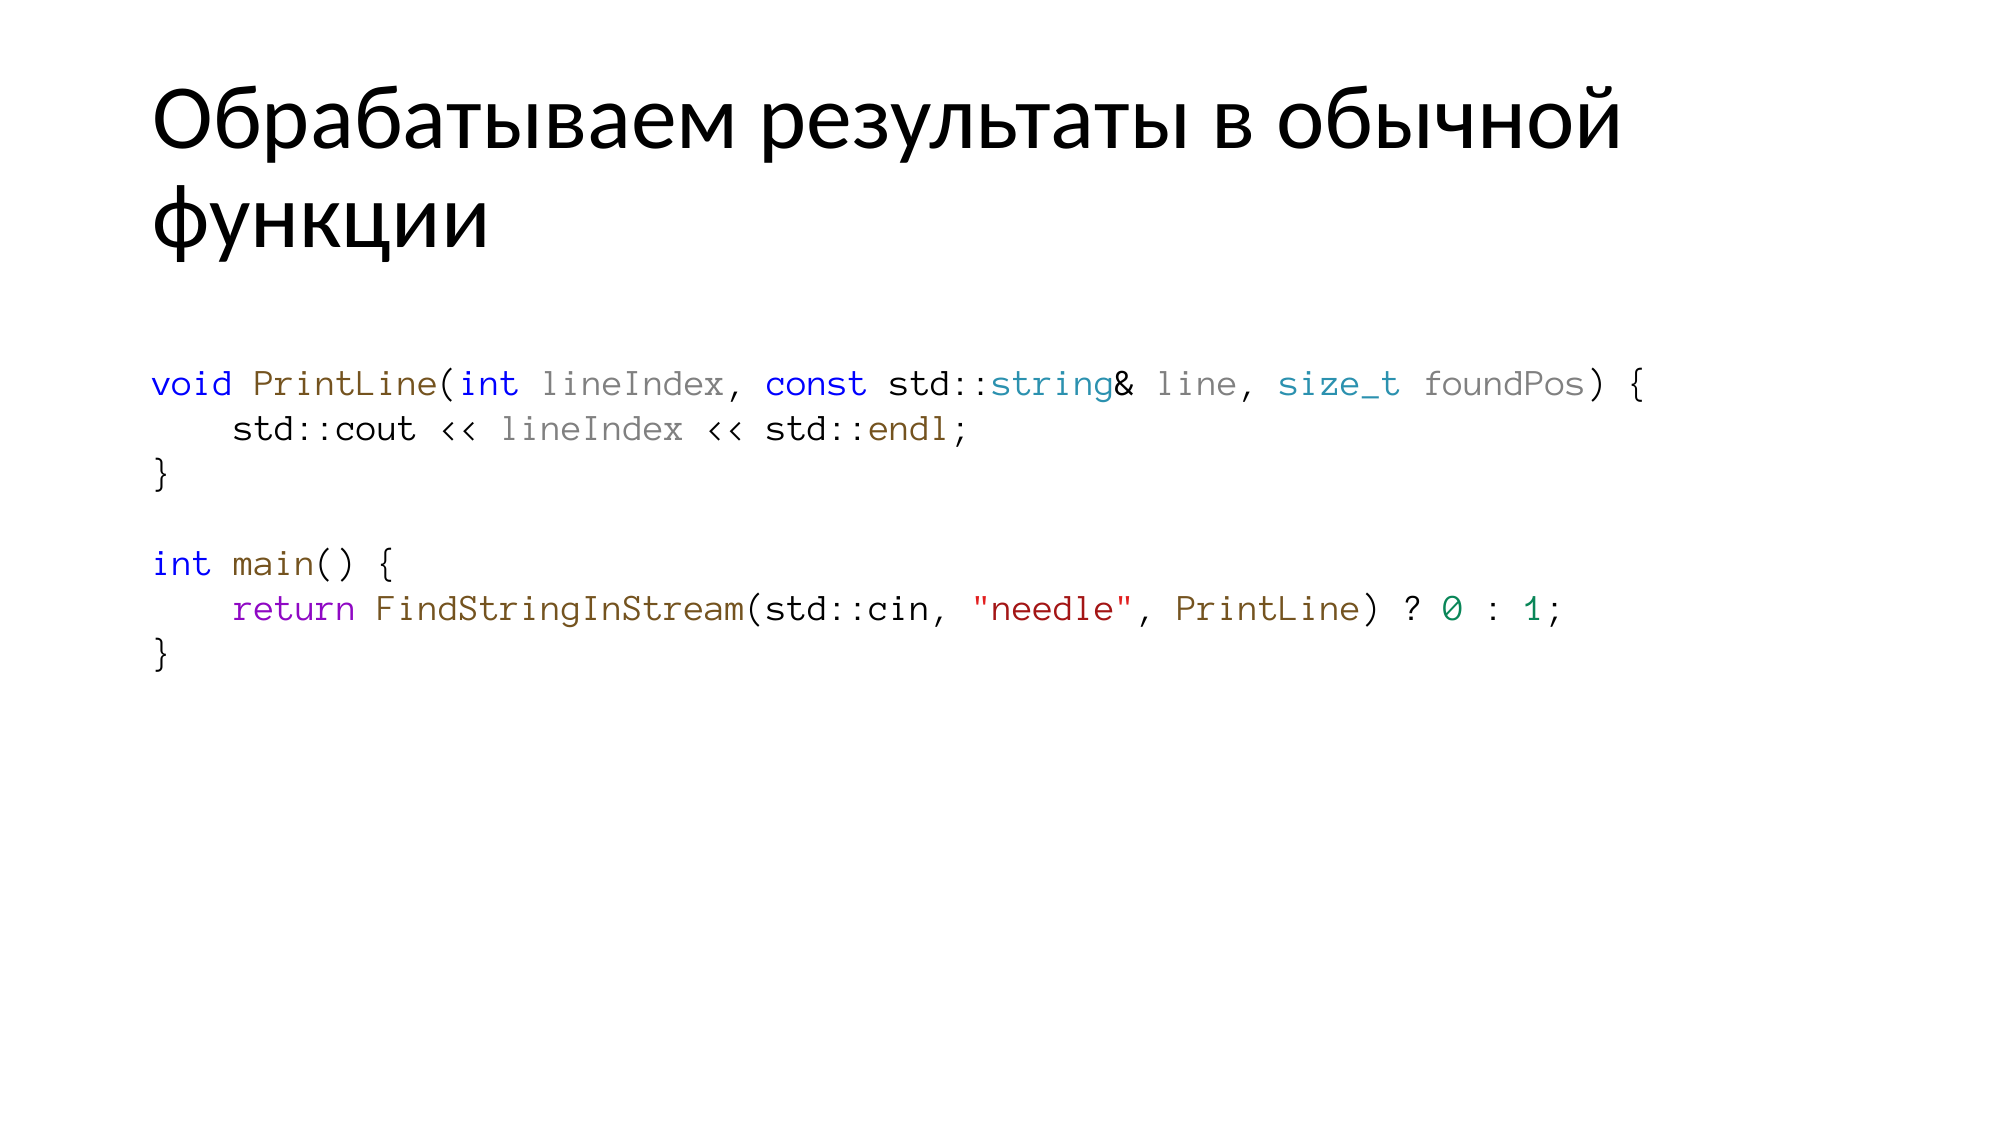

# Обрабатываем результаты в обычной функции
void PrintLine(int lineIndex, const std::string& line, size_t foundPos) {
    std::cout << lineIndex << std::endl;
}
int main() {
    return FindStringInStream(std::cin, "needle", PrintLine) ? 0 : 1;
}